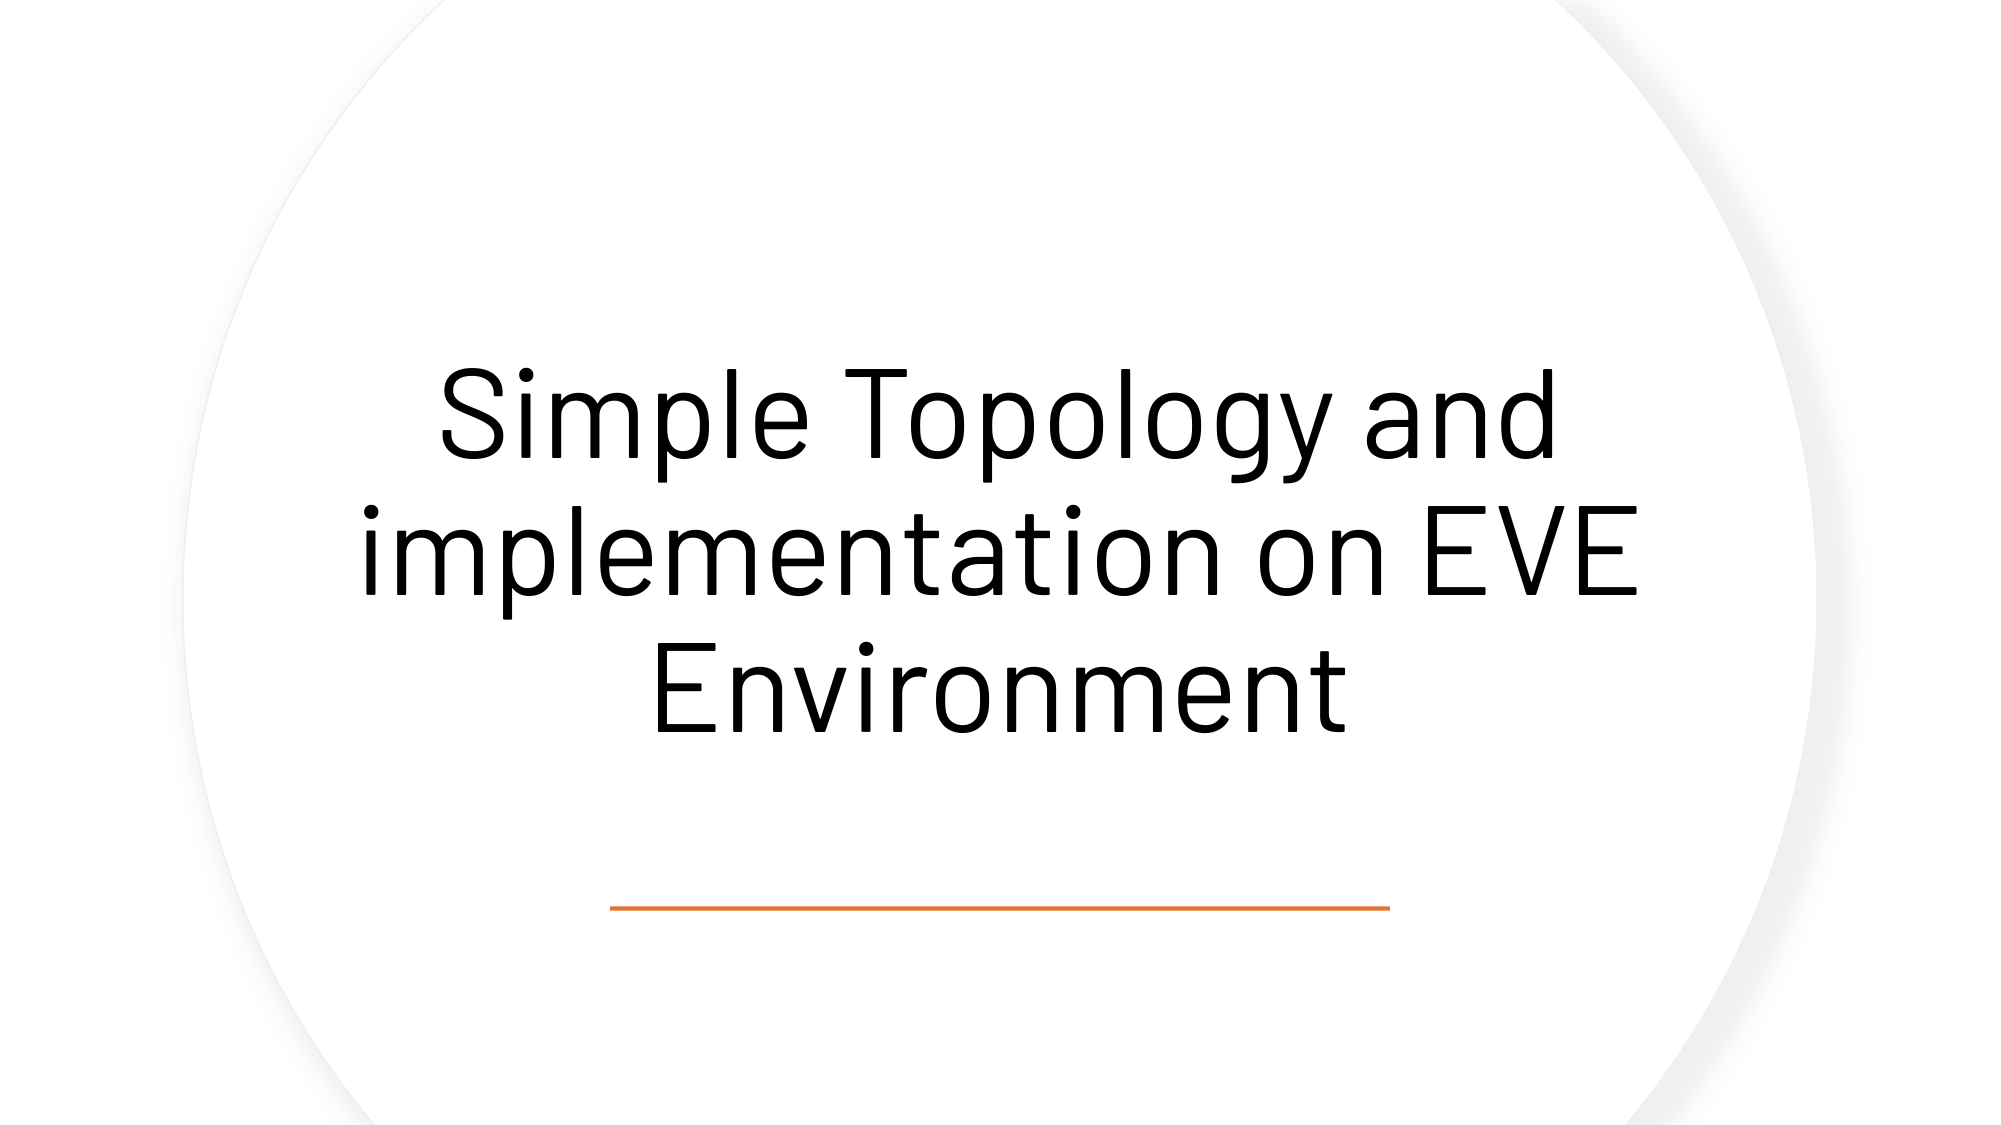

Simple Topology and implementation on EVE Environment